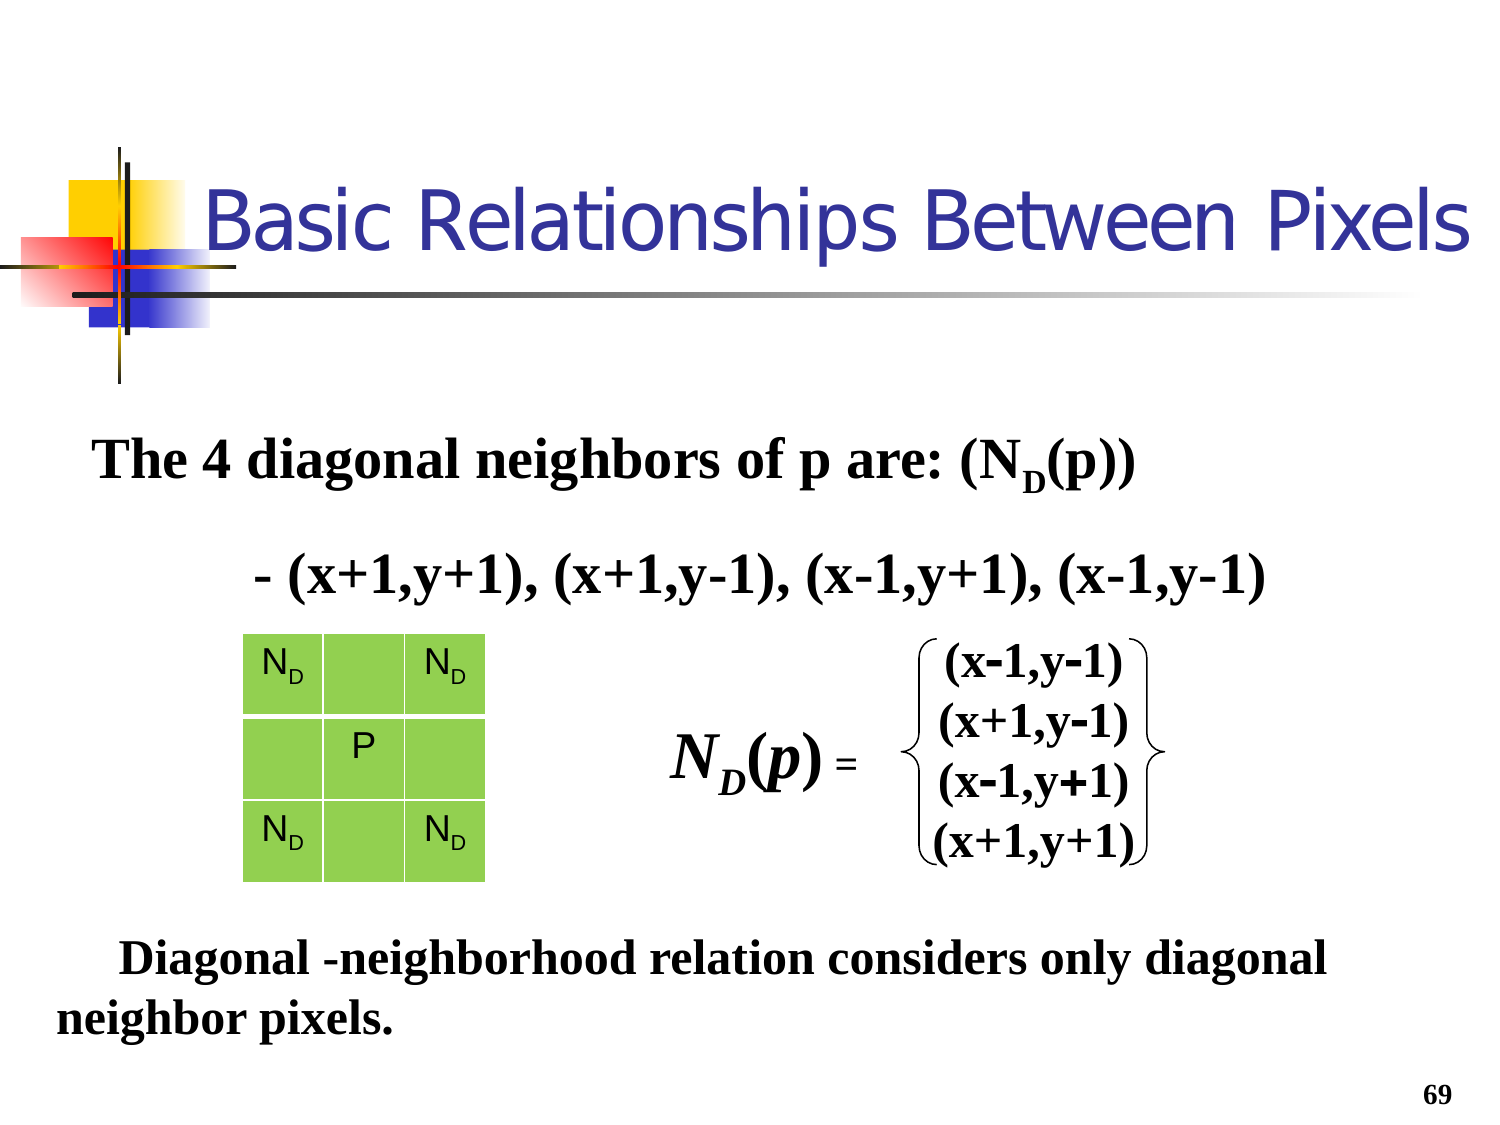

# Basic Relationships Between Pixels
The 4 diagonal neighbors of p are: (ND(p))
      - (x+1,y+1), (x+1,y-1), (x-1,y+1), (x-1,y-1)
(x−1,y−1)
(x+1,y−1)
(x−1,y+1)
(x+1,y+1)
| ND |  | ND |
| --- | --- | --- |
|  | P |  |
| ND |  | ND |

ND(p) =
     Diagonal -neighborhood relation considers only diagonal
neighbor pixels.
69